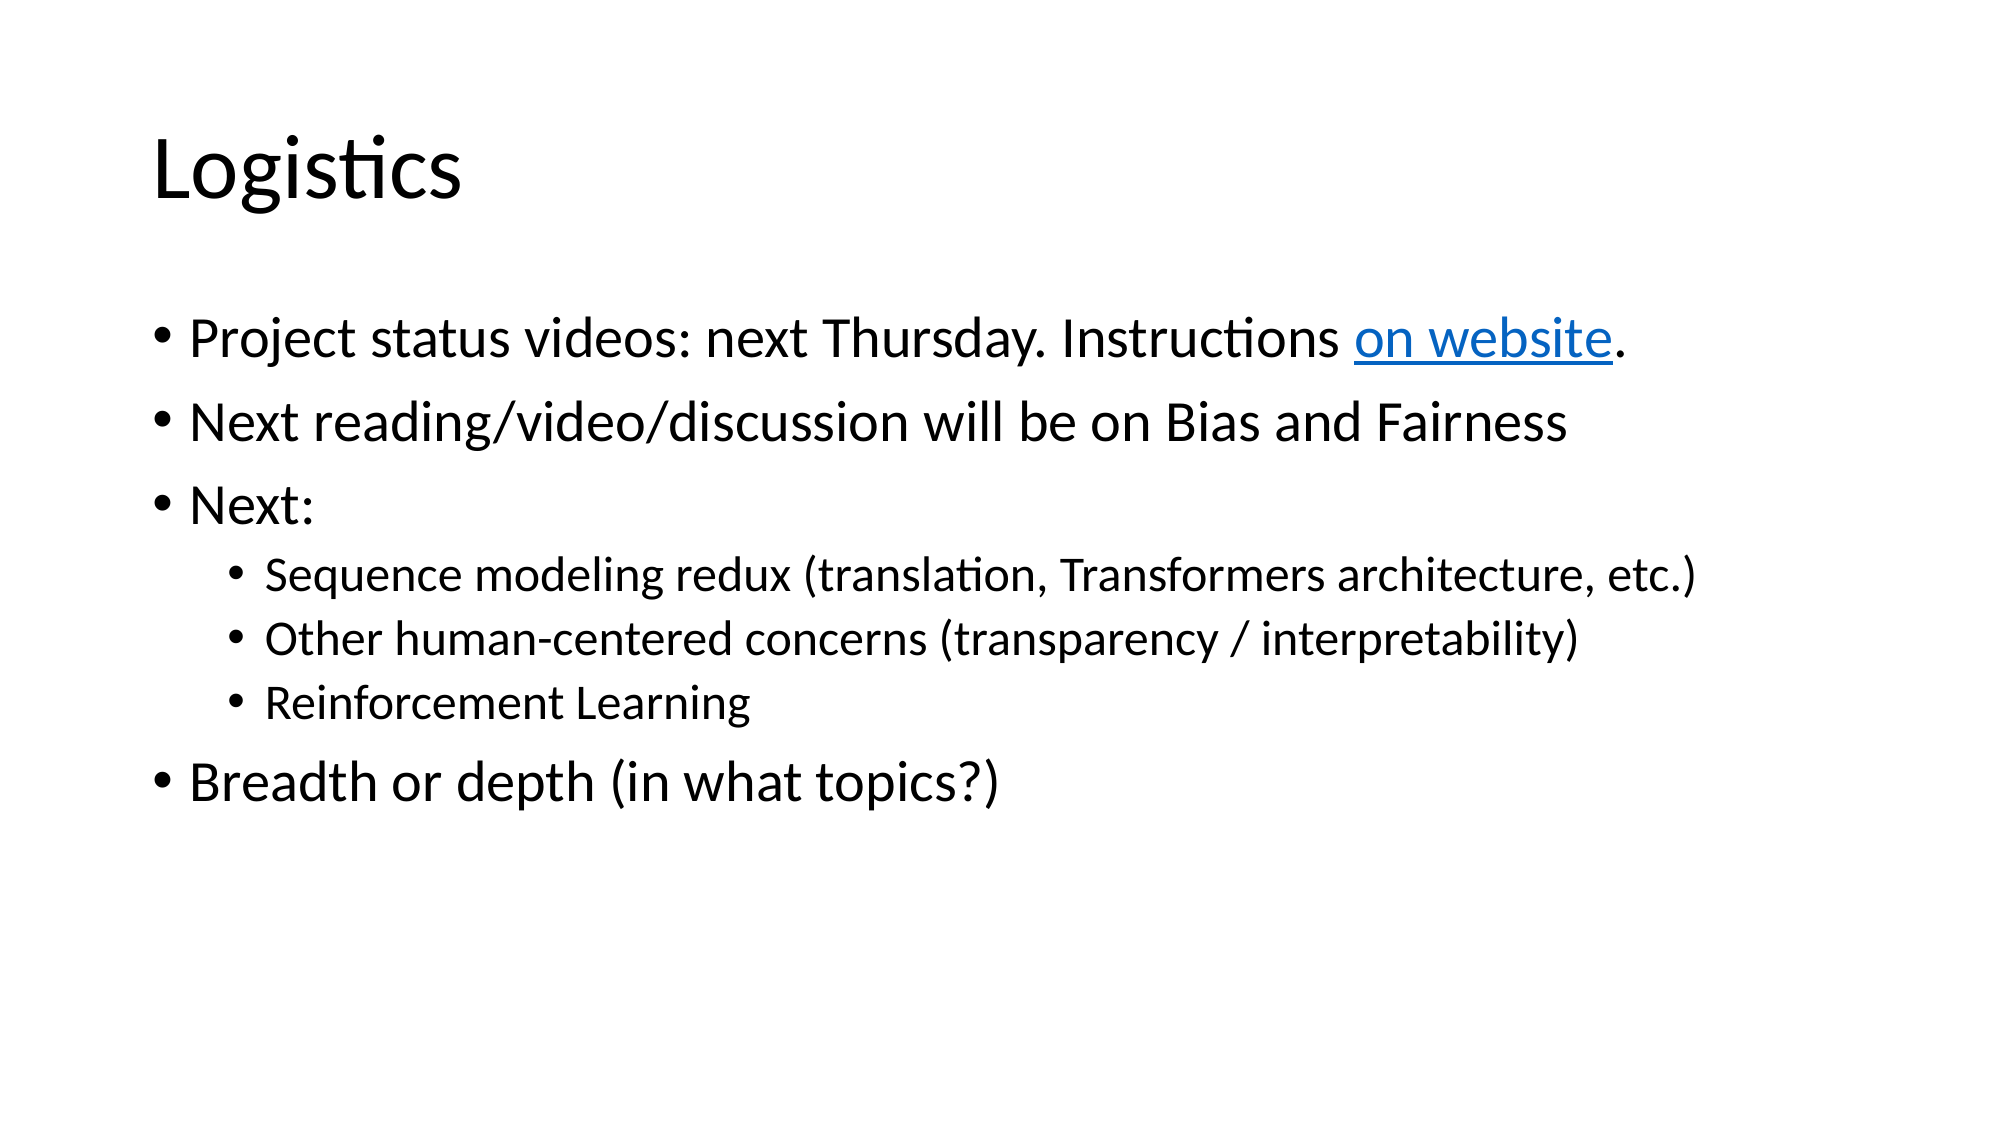

# Logistics
Project status videos: next Thursday. Instructions on website.
Next reading/video/discussion will be on Bias and Fairness
Next:
Sequence modeling redux (translation, Transformers architecture, etc.)
Other human-centered concerns (transparency / interpretability)
Reinforcement Learning
Breadth or depth (in what topics?)